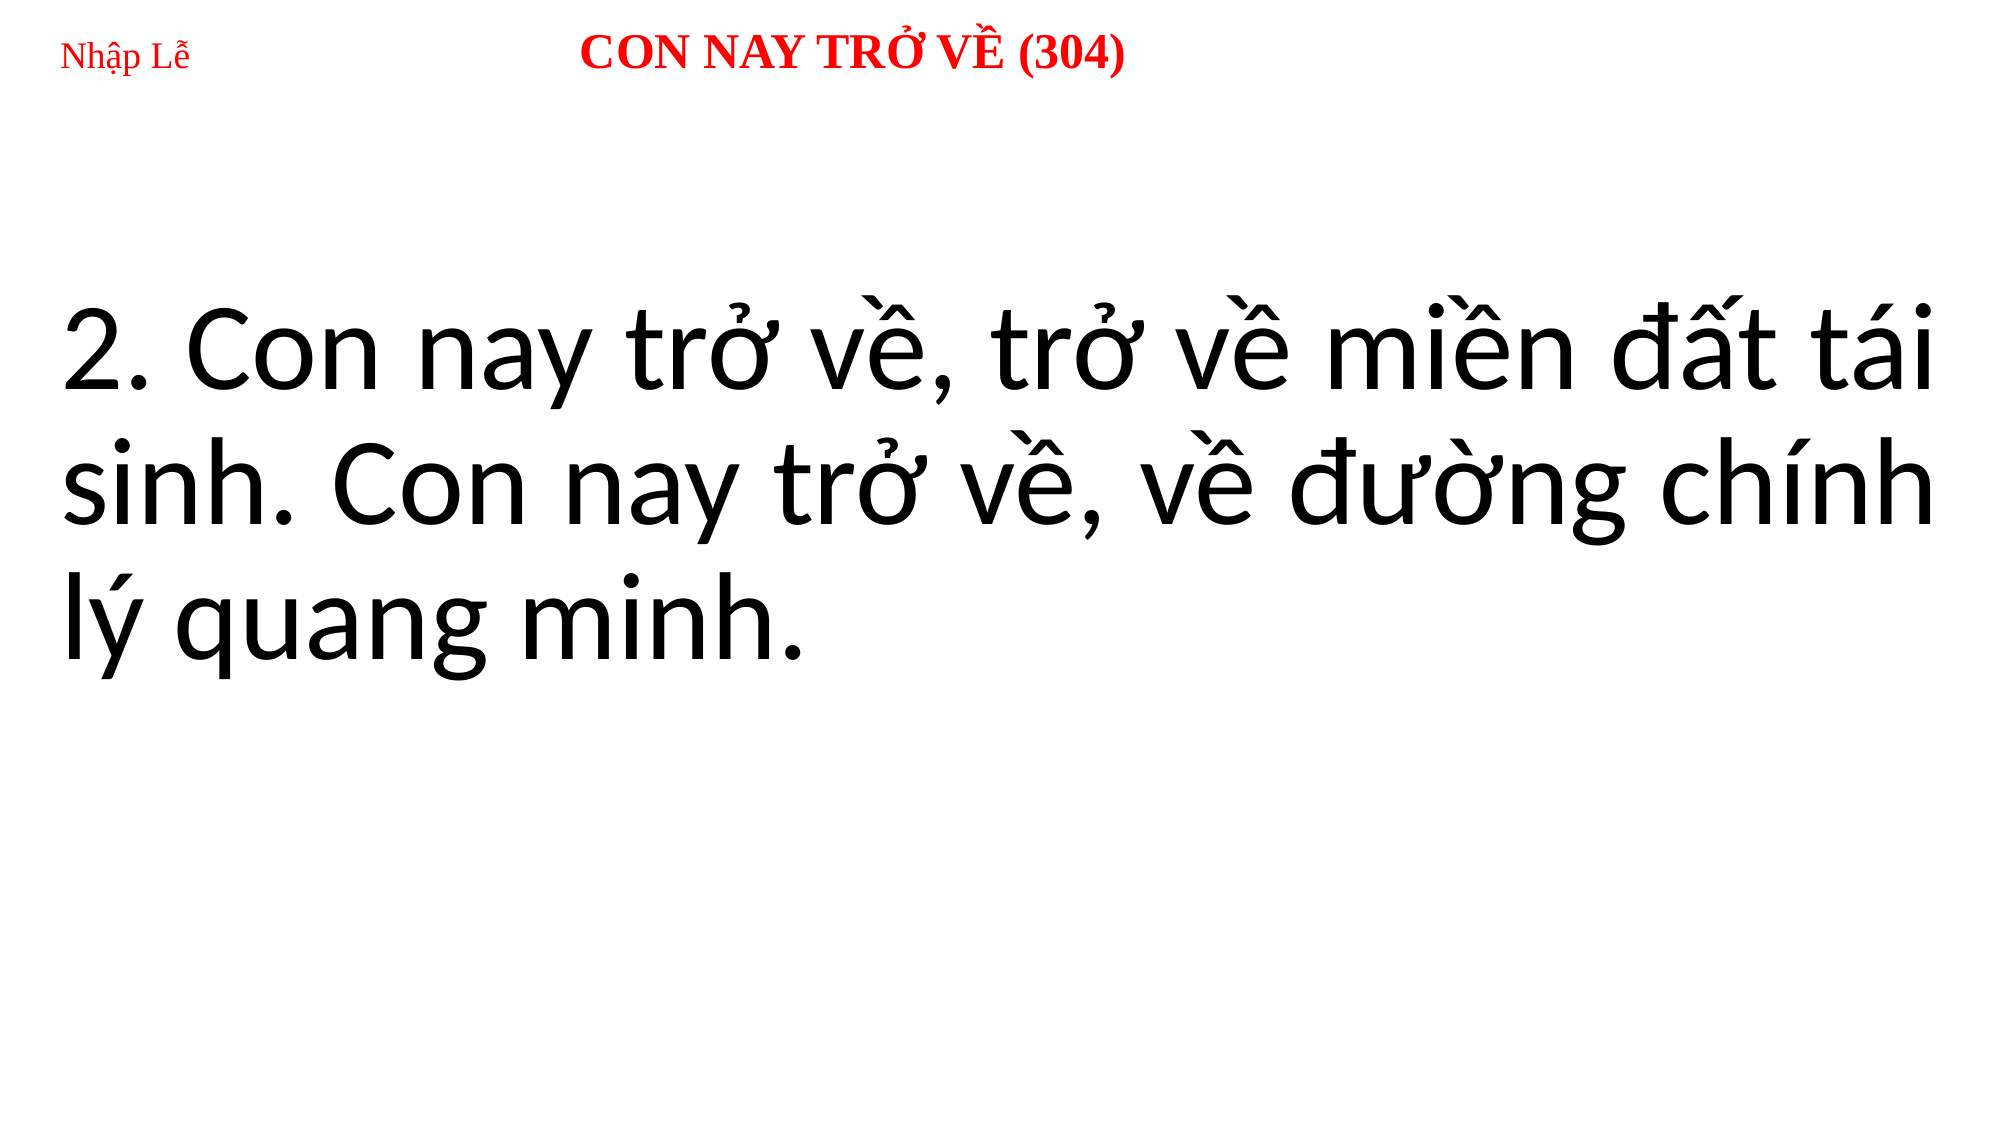

# Nhập Lễ                                         CON NAY TRỞ VỀ (304)
2. Con nay trở về, trở về miền đất tái sinh. Con nay trở về, về đường chính lý quang minh.